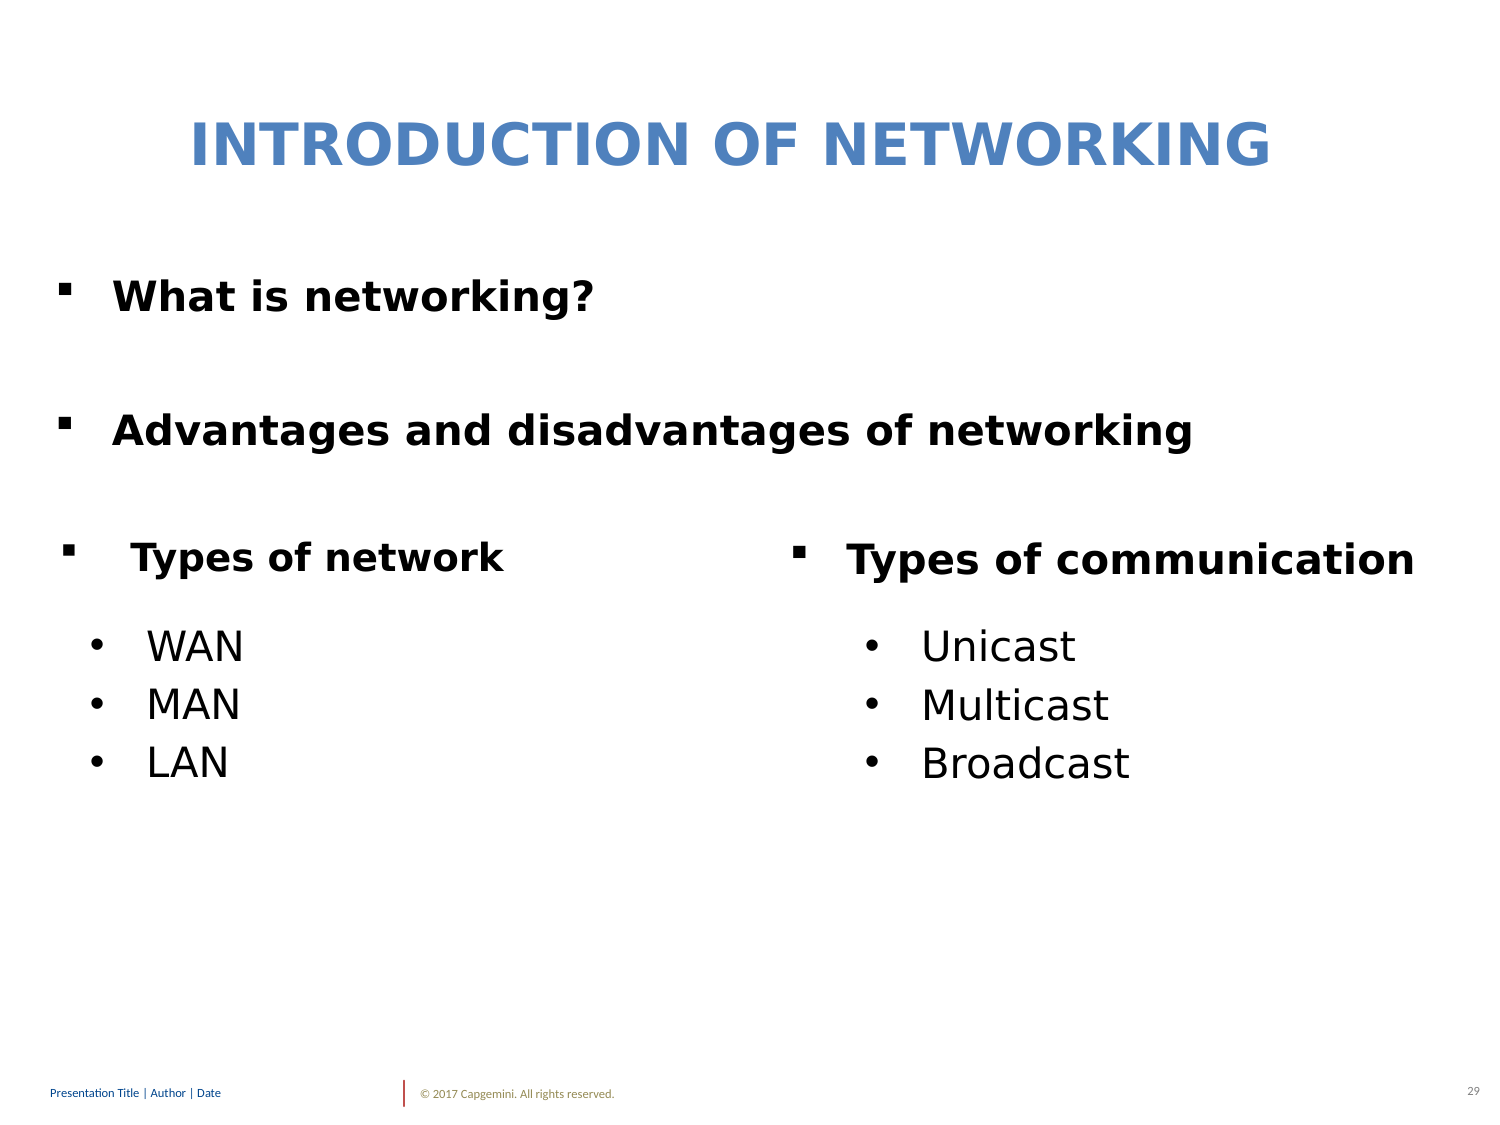

INTRODUCTION OF NETWORKING
What is networking?
Advantages and disadvantages of networking
 Types of network
Types of communication
WAN
MAN
LAN
Unicast
Multicast
Broadcast